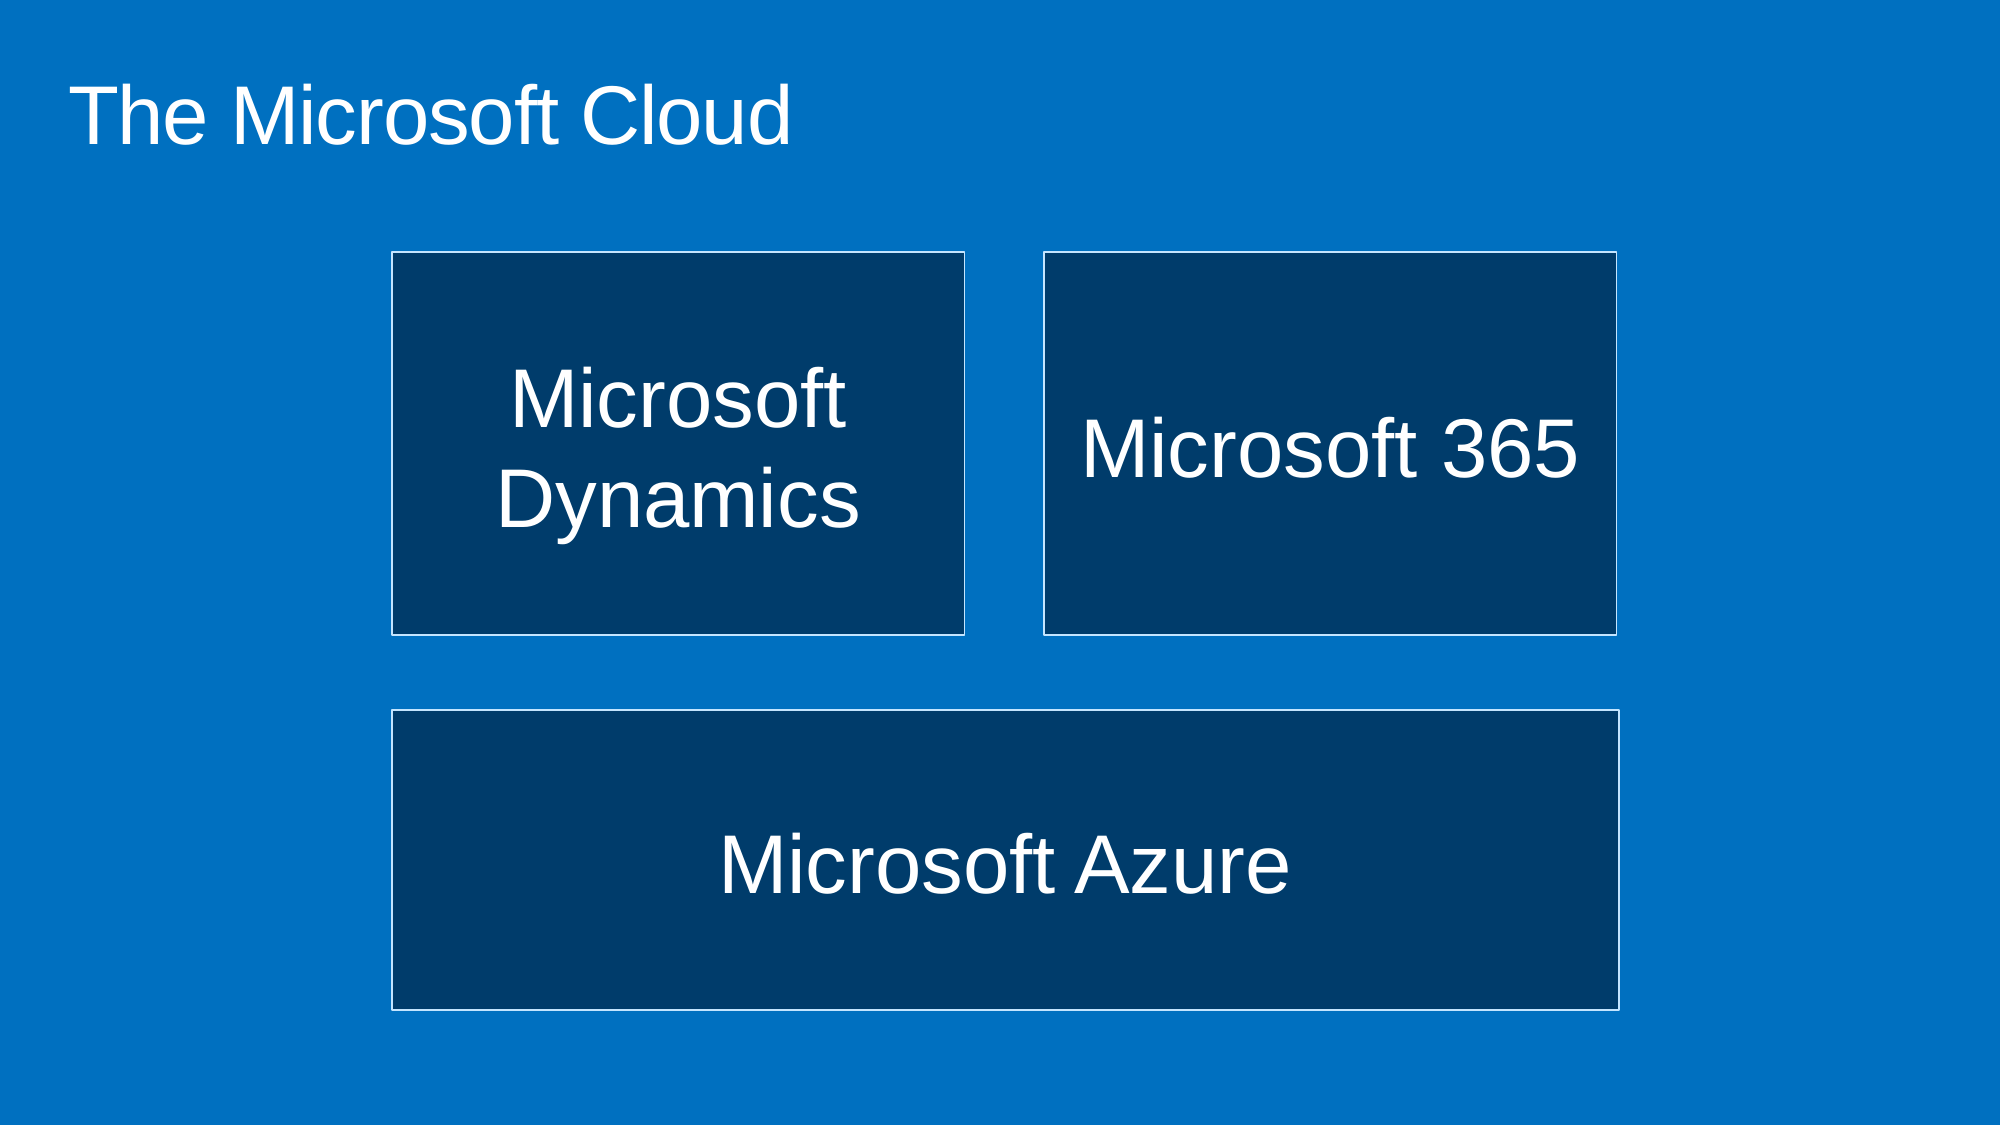

# The Microsoft Cloud
Microsoft Dynamics
Microsoft 365
Microsoft Azure